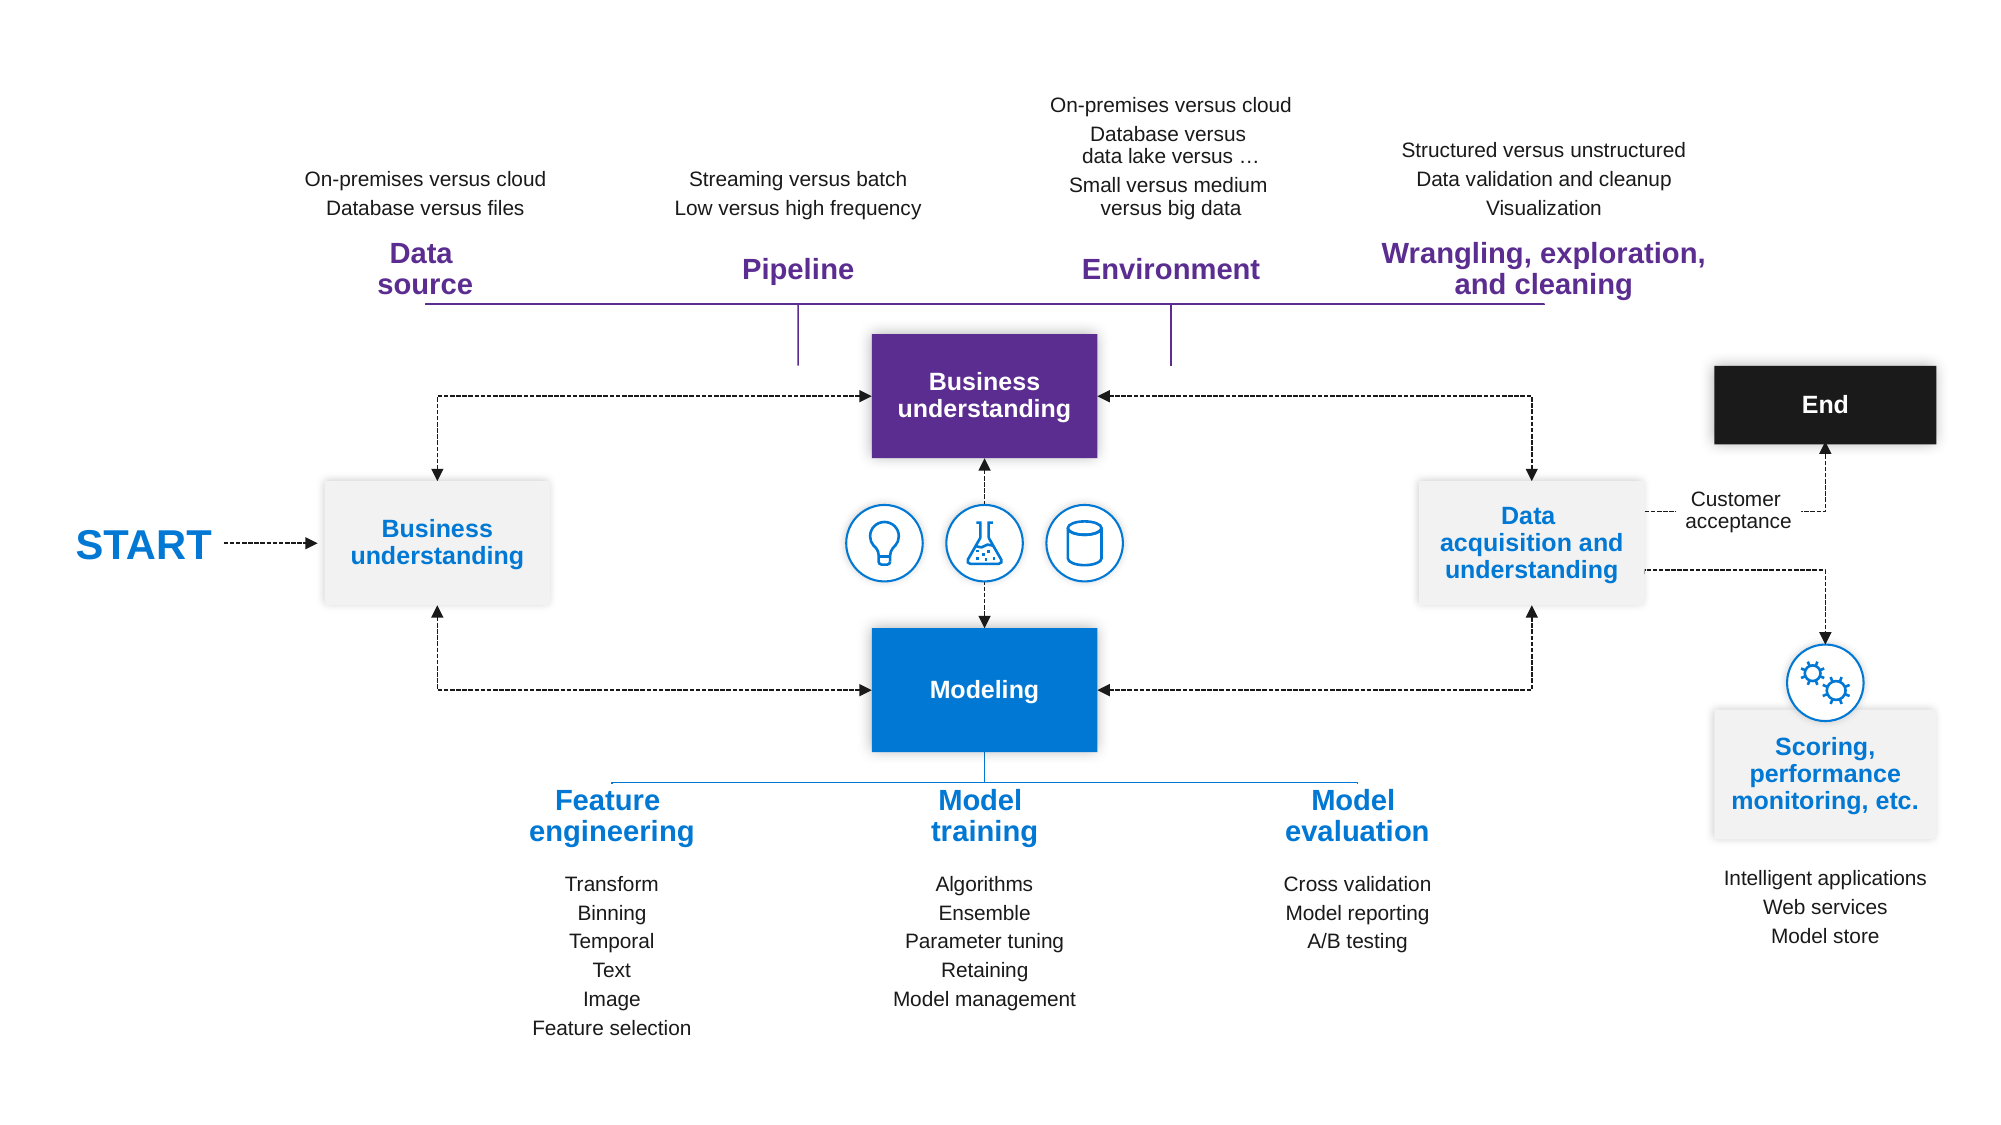

On-premises versus cloud
Database versus files
Streaming versus batch
Low versus high frequency
On-premises versus cloud
Database versus
data lake versus …
Small versus medium
versus big data
Structured versus unstructured
Data validation and cleanup
Visualization
Data
source
Pipeline
Environment
Wrangling, exploration, and cleaning
Business
understanding
End
Business
understanding
Data
acquisition and understanding
Customer
acceptance

START
Modeling

Scoring, performance monitoring, etc.
Feature
engineering
Model
training
Model
evaluation
Intelligent applications
Web services
Model store
Transform
Binning
Temporal
Text
Image
Feature selection
Algorithms
Ensemble
Parameter tuning
Retaining
Model management
Cross validation
Model reporting
A/B testing